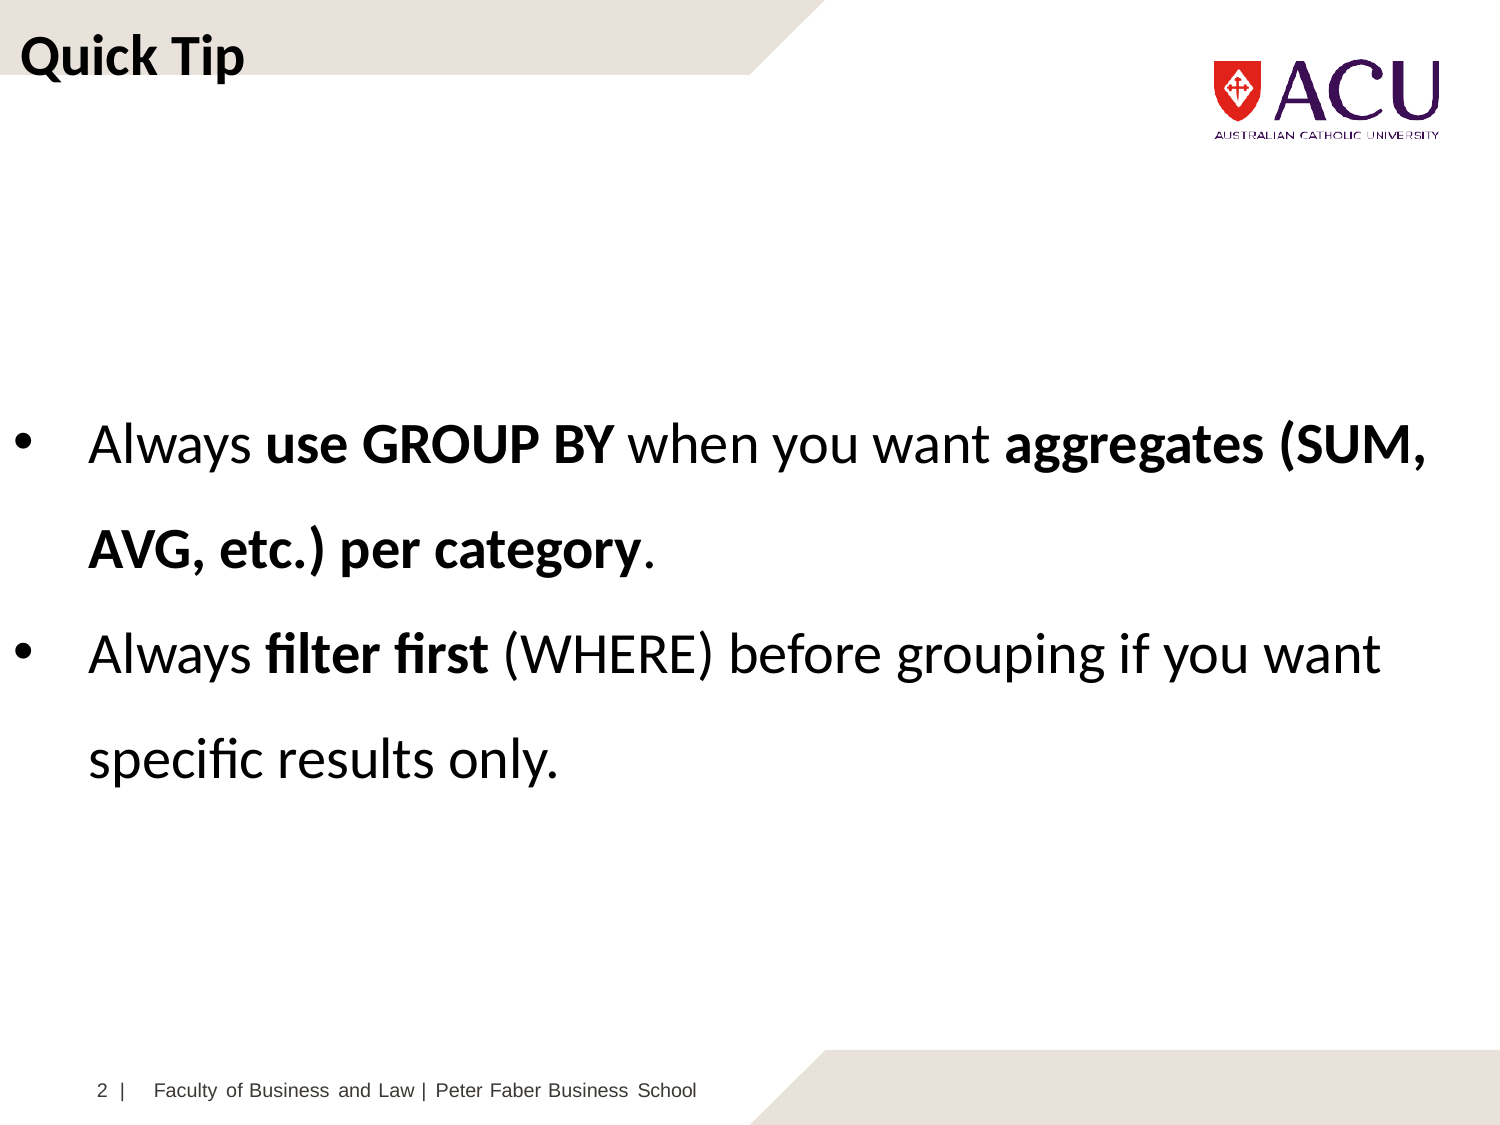

Quick Tip
Always use GROUP BY when you want aggregates (SUM, AVG, etc.) per category.
Always filter first (WHERE) before grouping if you want specific results only.
2 |	Faculty of Business and Law | Peter Faber Business School